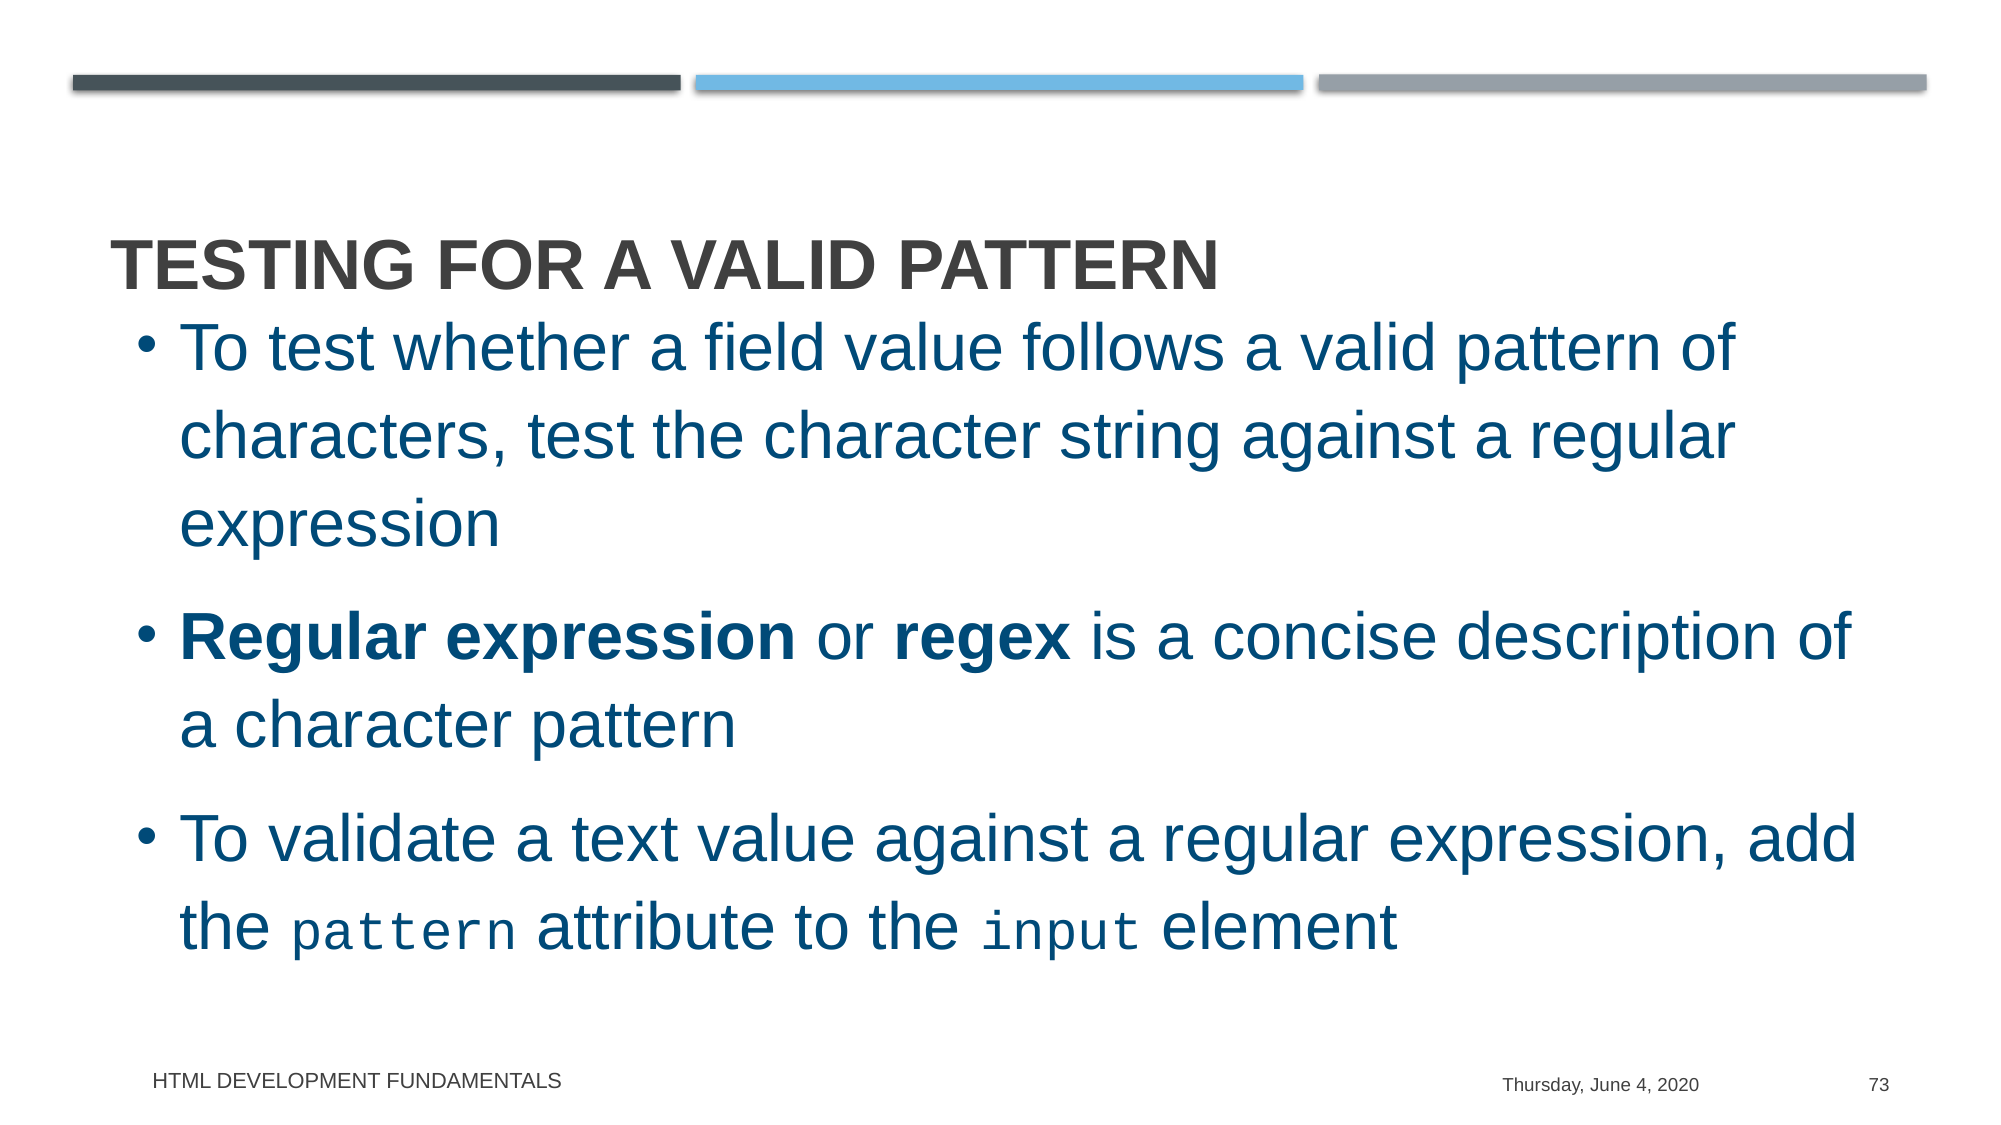

# Testing for a Valid Pattern
To test whether a field value follows a valid pattern of characters, test the character string against a regular expression
Regular expression or regex is a concise description of a character pattern
To validate a text value against a regular expression, add the pattern attribute to the input element
HTML Development Fundamentals
Thursday, June 4, 2020
73